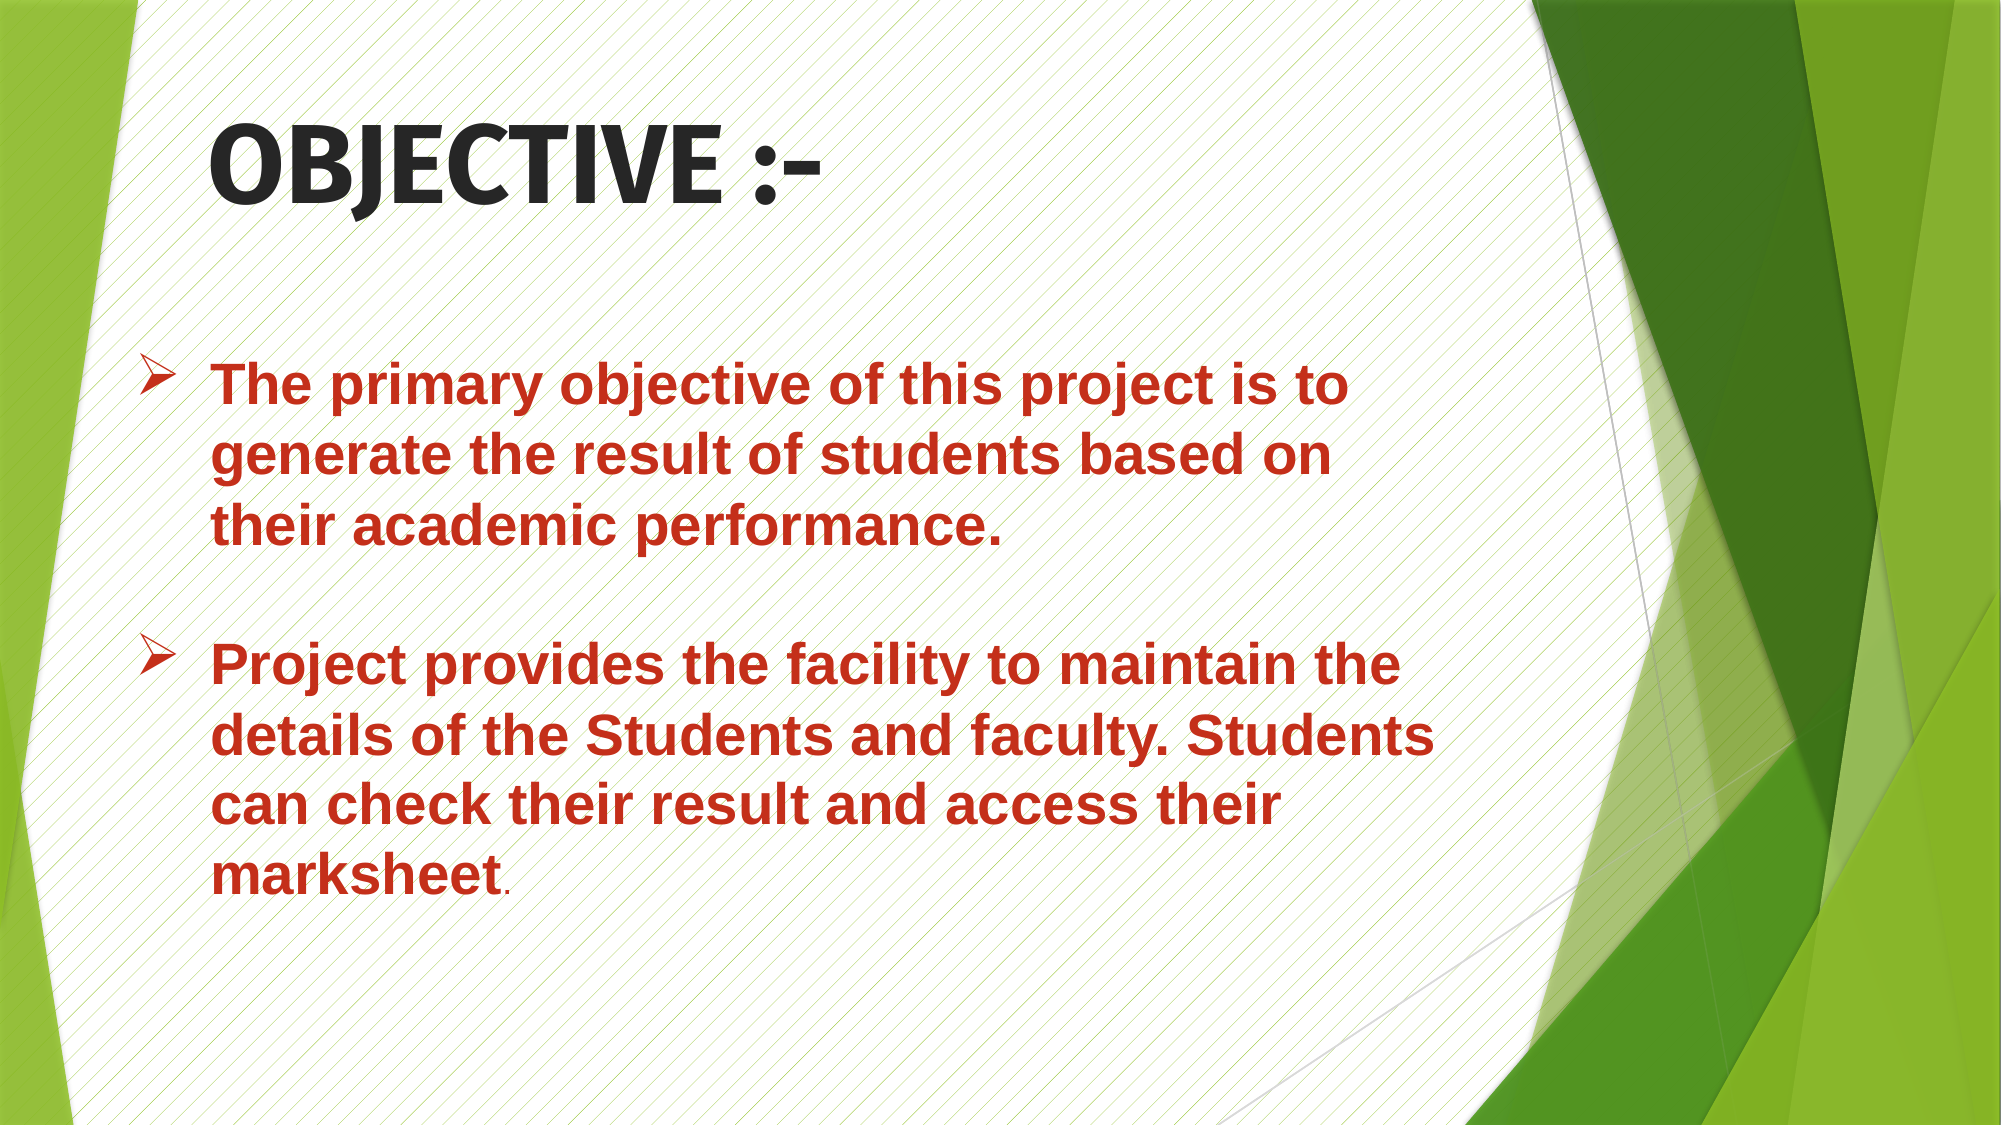

OBJECTIVE :-
The primary objective of this project is to generate the result of students based on their academic performance.

Project provides the facility to maintain the details of the Students and faculty. Students can check their result and access their marksheet.